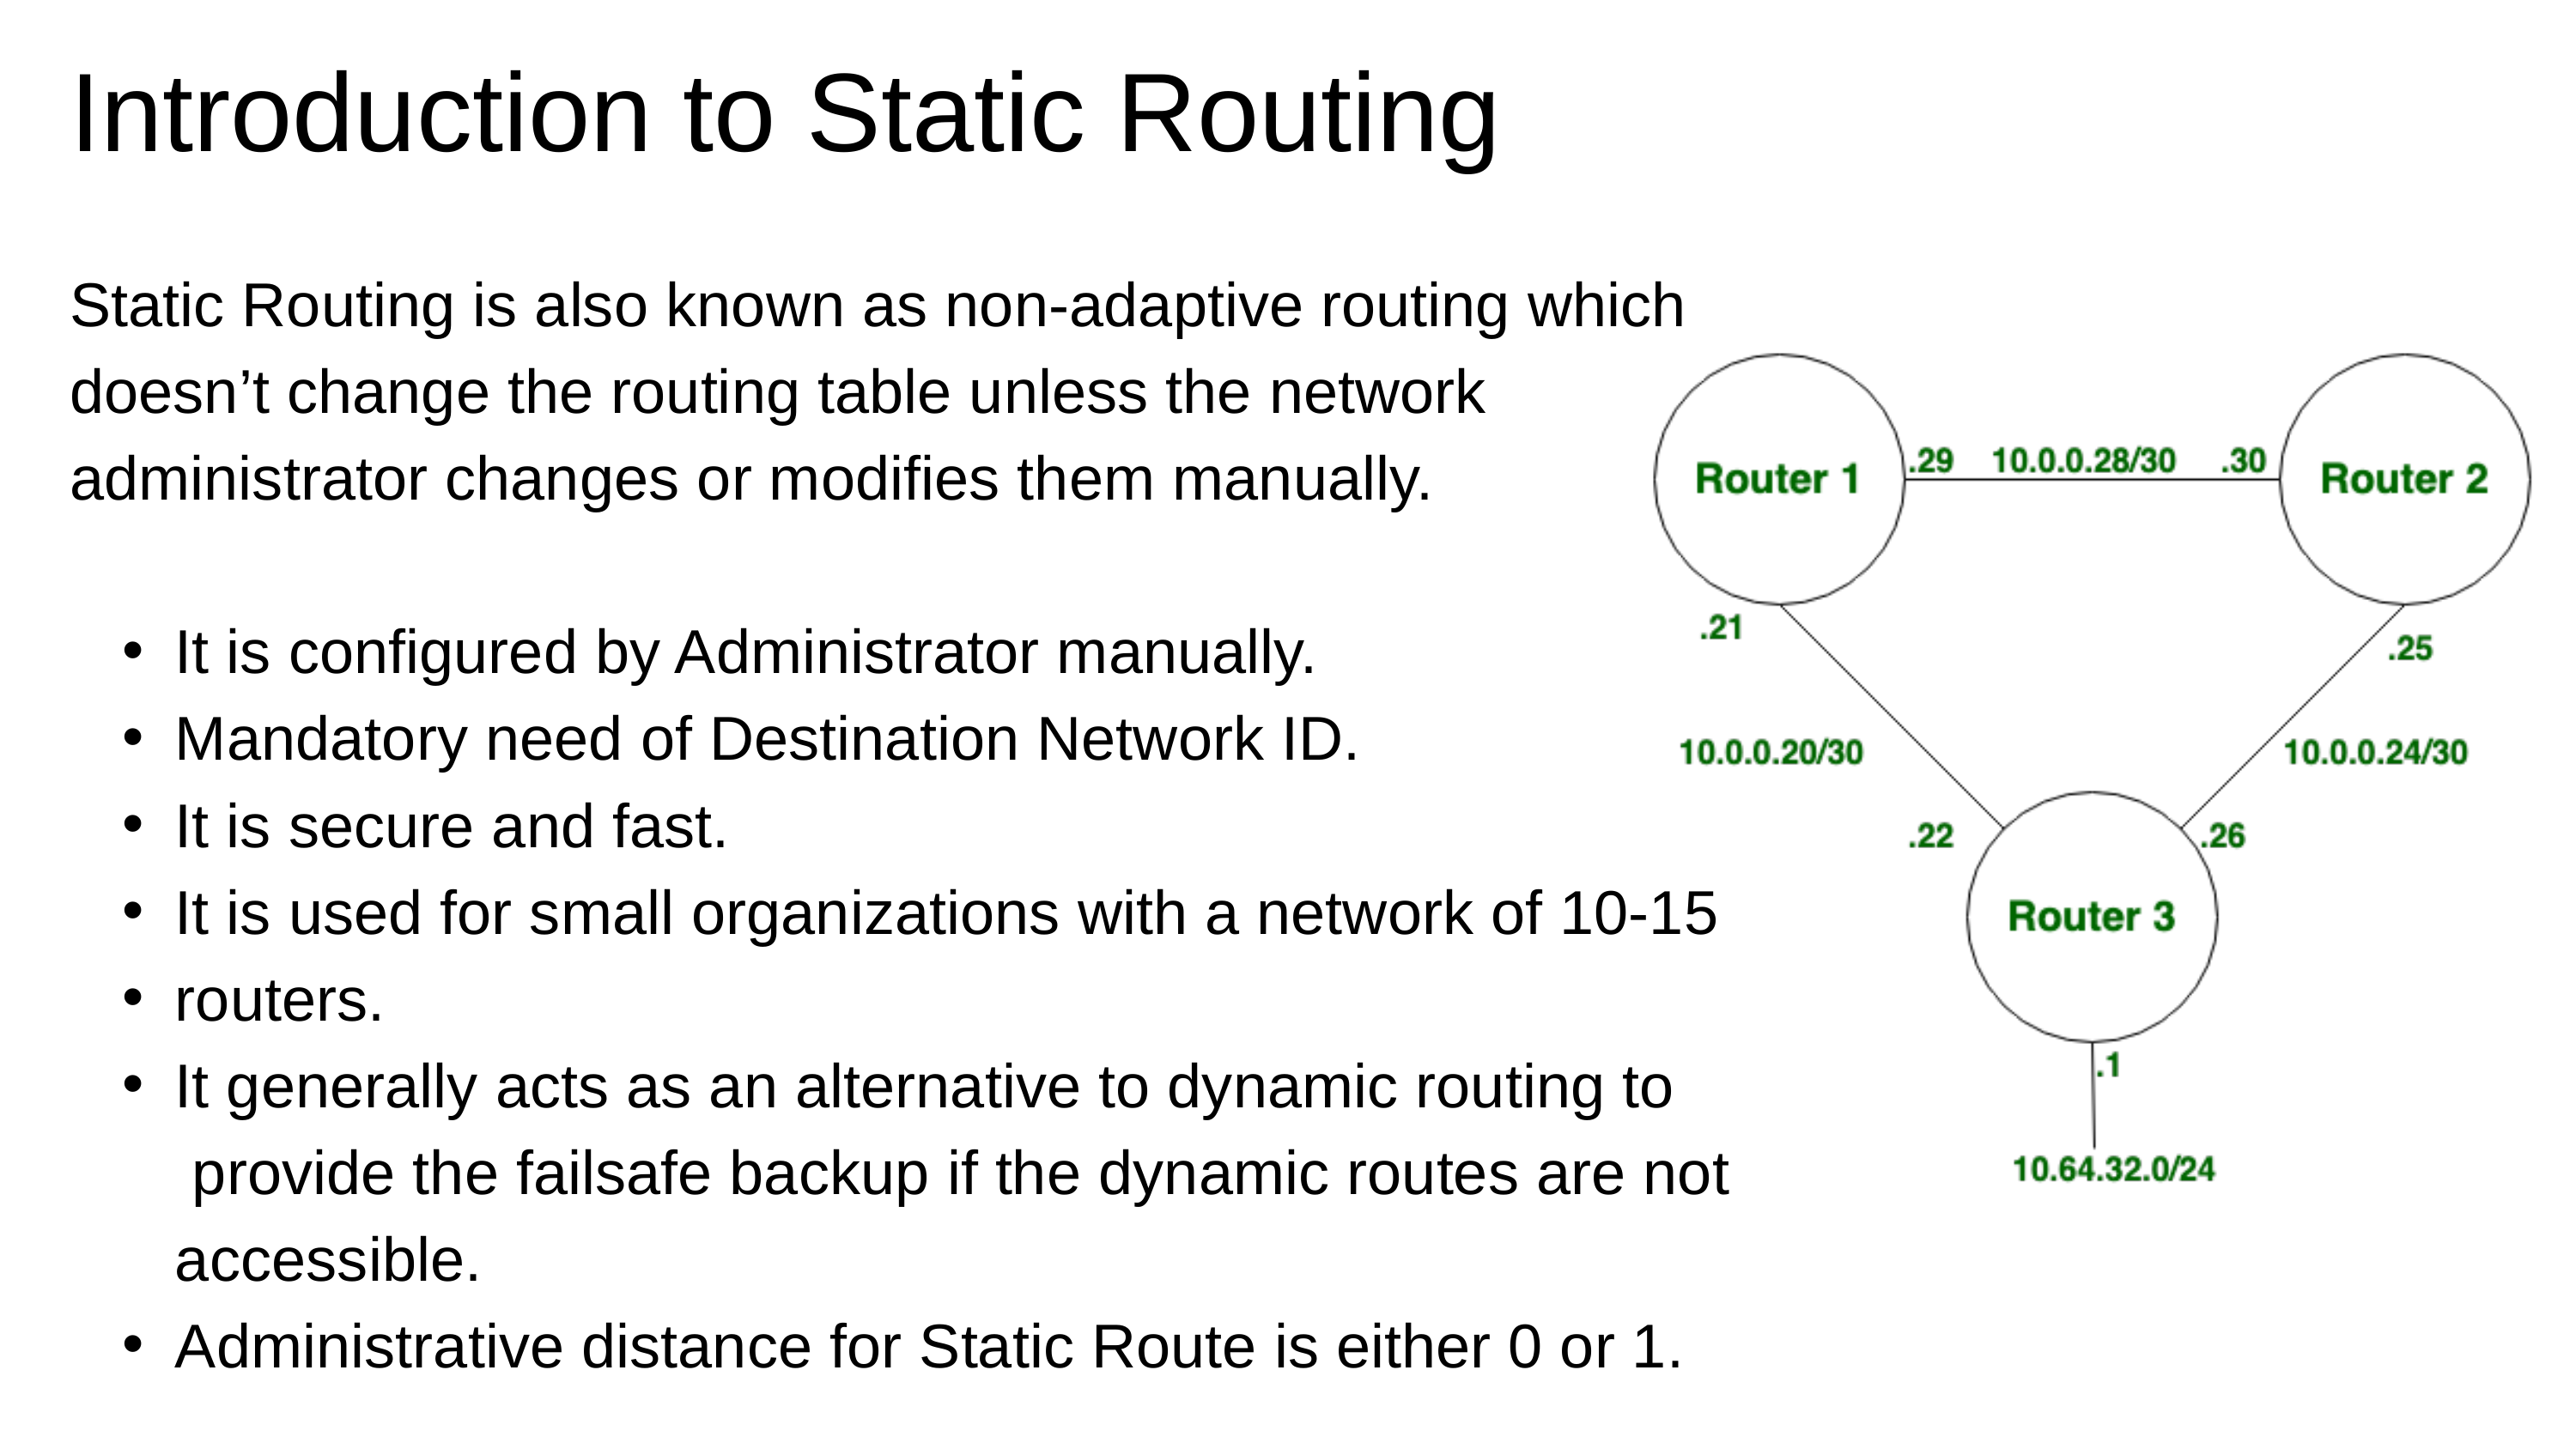

Introduction to Static Routing
Static Routing is also known as non-adaptive routing which doesn’t change the routing table unless the network administrator changes or modifies them manually.

It is configured by Administrator manually.
Mandatory need of Destination Network ID.
It is secure and fast.
It is used for small organizations with a network of 10-15
routers.
It generally acts as an alternative to dynamic routing to          provide the failsafe backup if the dynamic routes are not    accessible.
Administrative distance for Static Route is either 0 or 1.